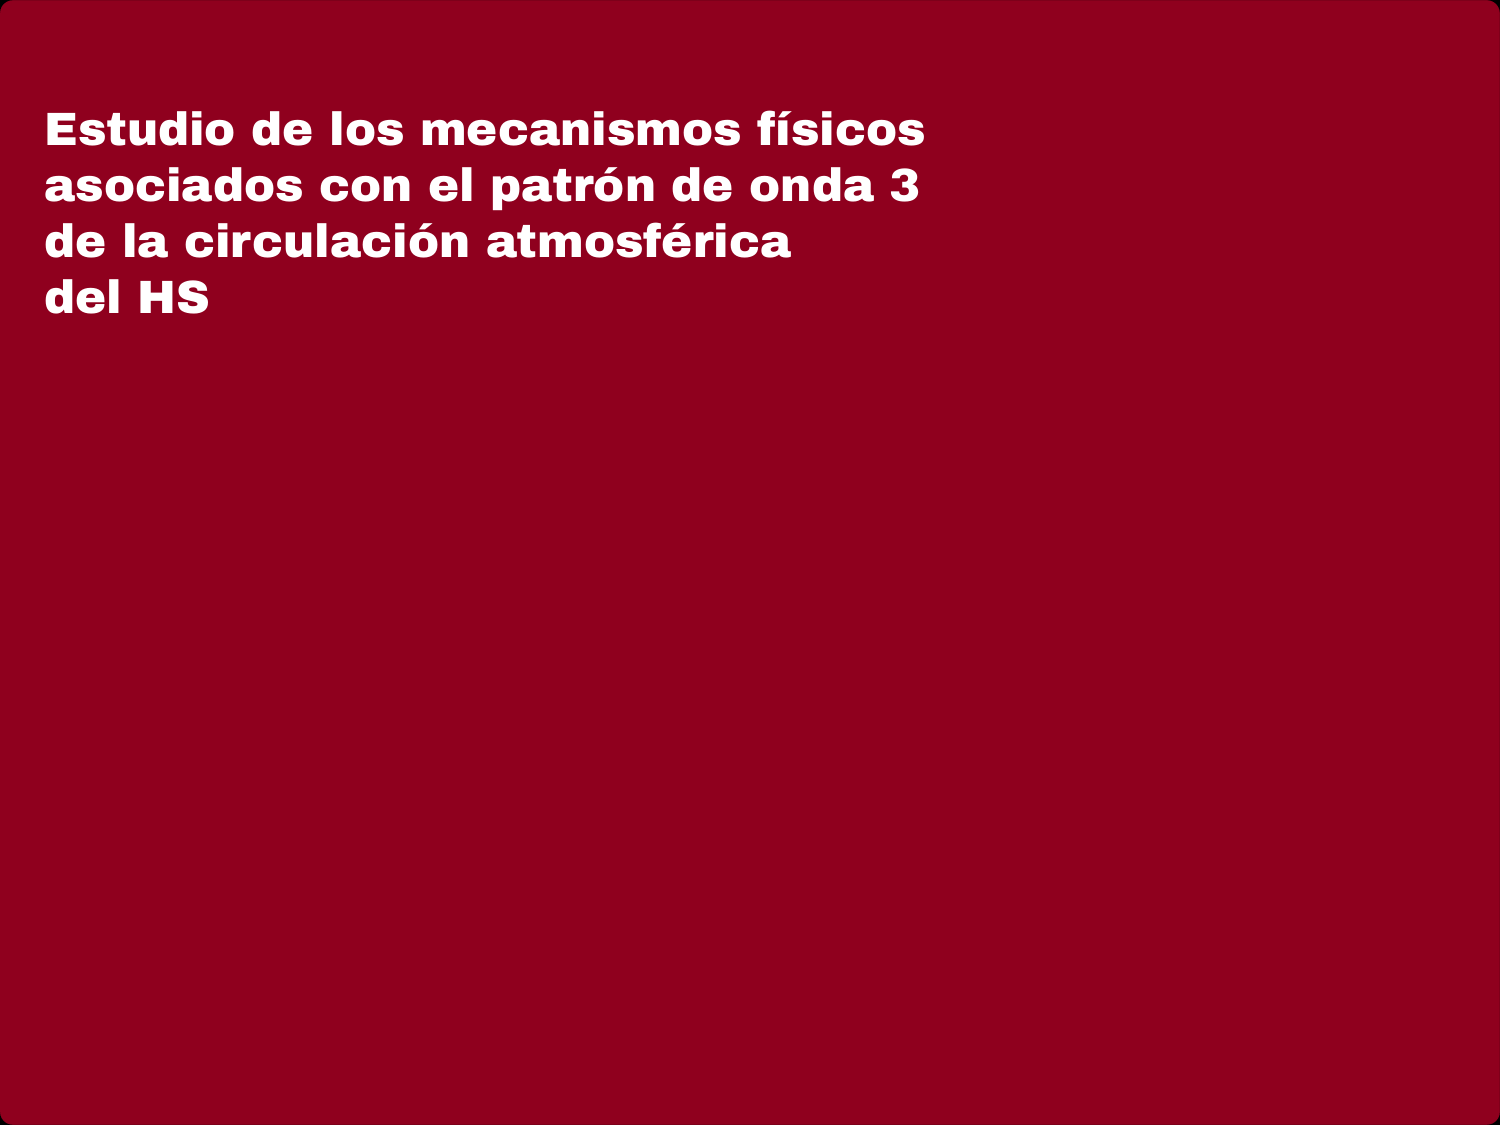

# Estudio de los mecanismos físicos asociados con el patrón de onda 3 de la circulación atmosférica del HS